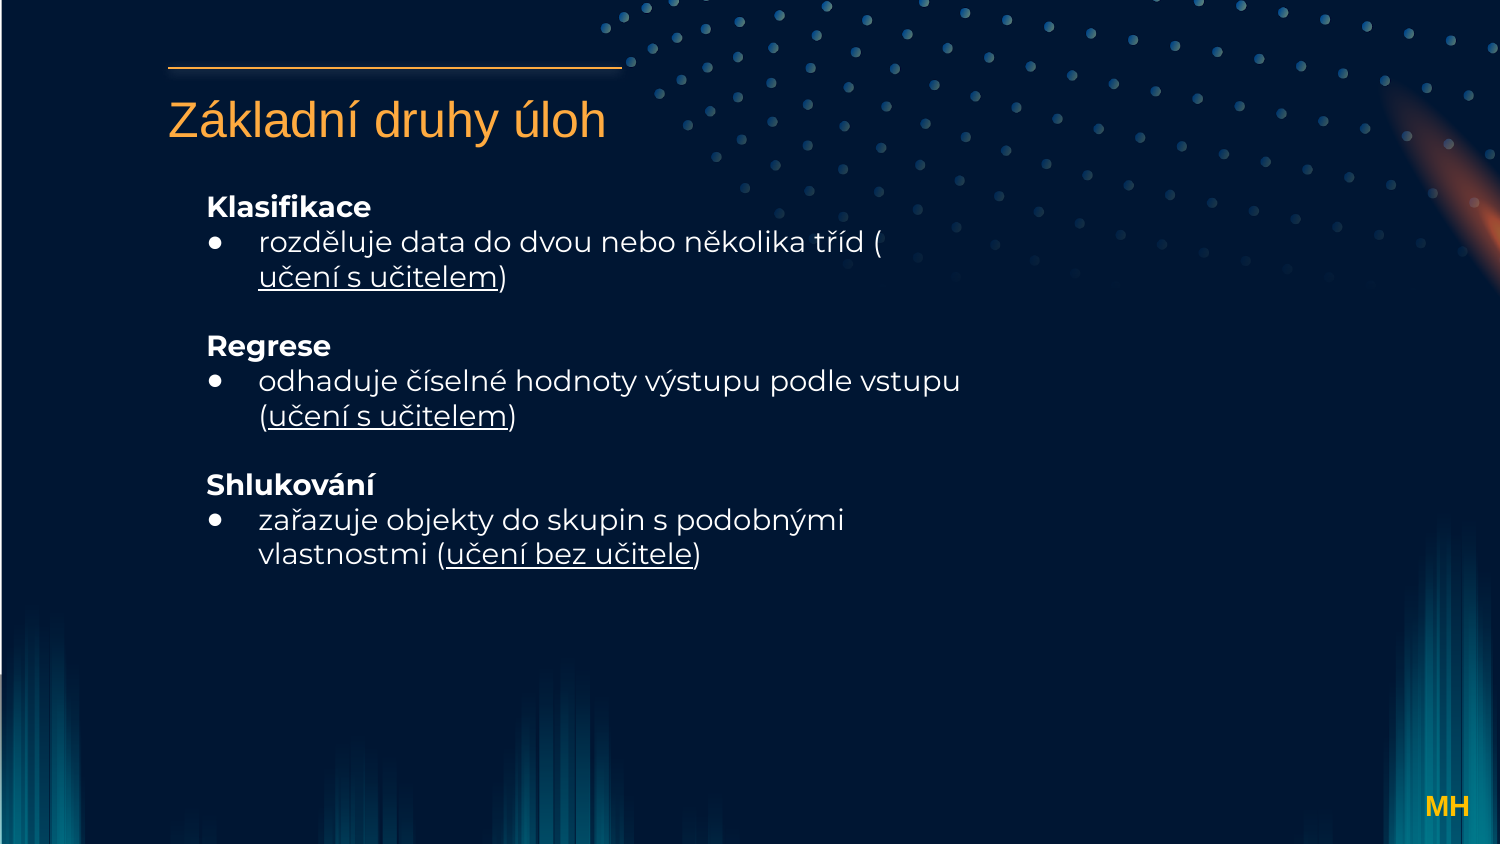

Základní druhy úloh
Klasifikace
rozděluje data do dvou nebo několika tříd (učení s učitelem)
Regrese
odhaduje číselné hodnoty výstupu podle vstupu (učení s učitelem)
Shlukování
zařazuje objekty do skupin s podobnými vlastnostmi (učení bez učitele)

MH